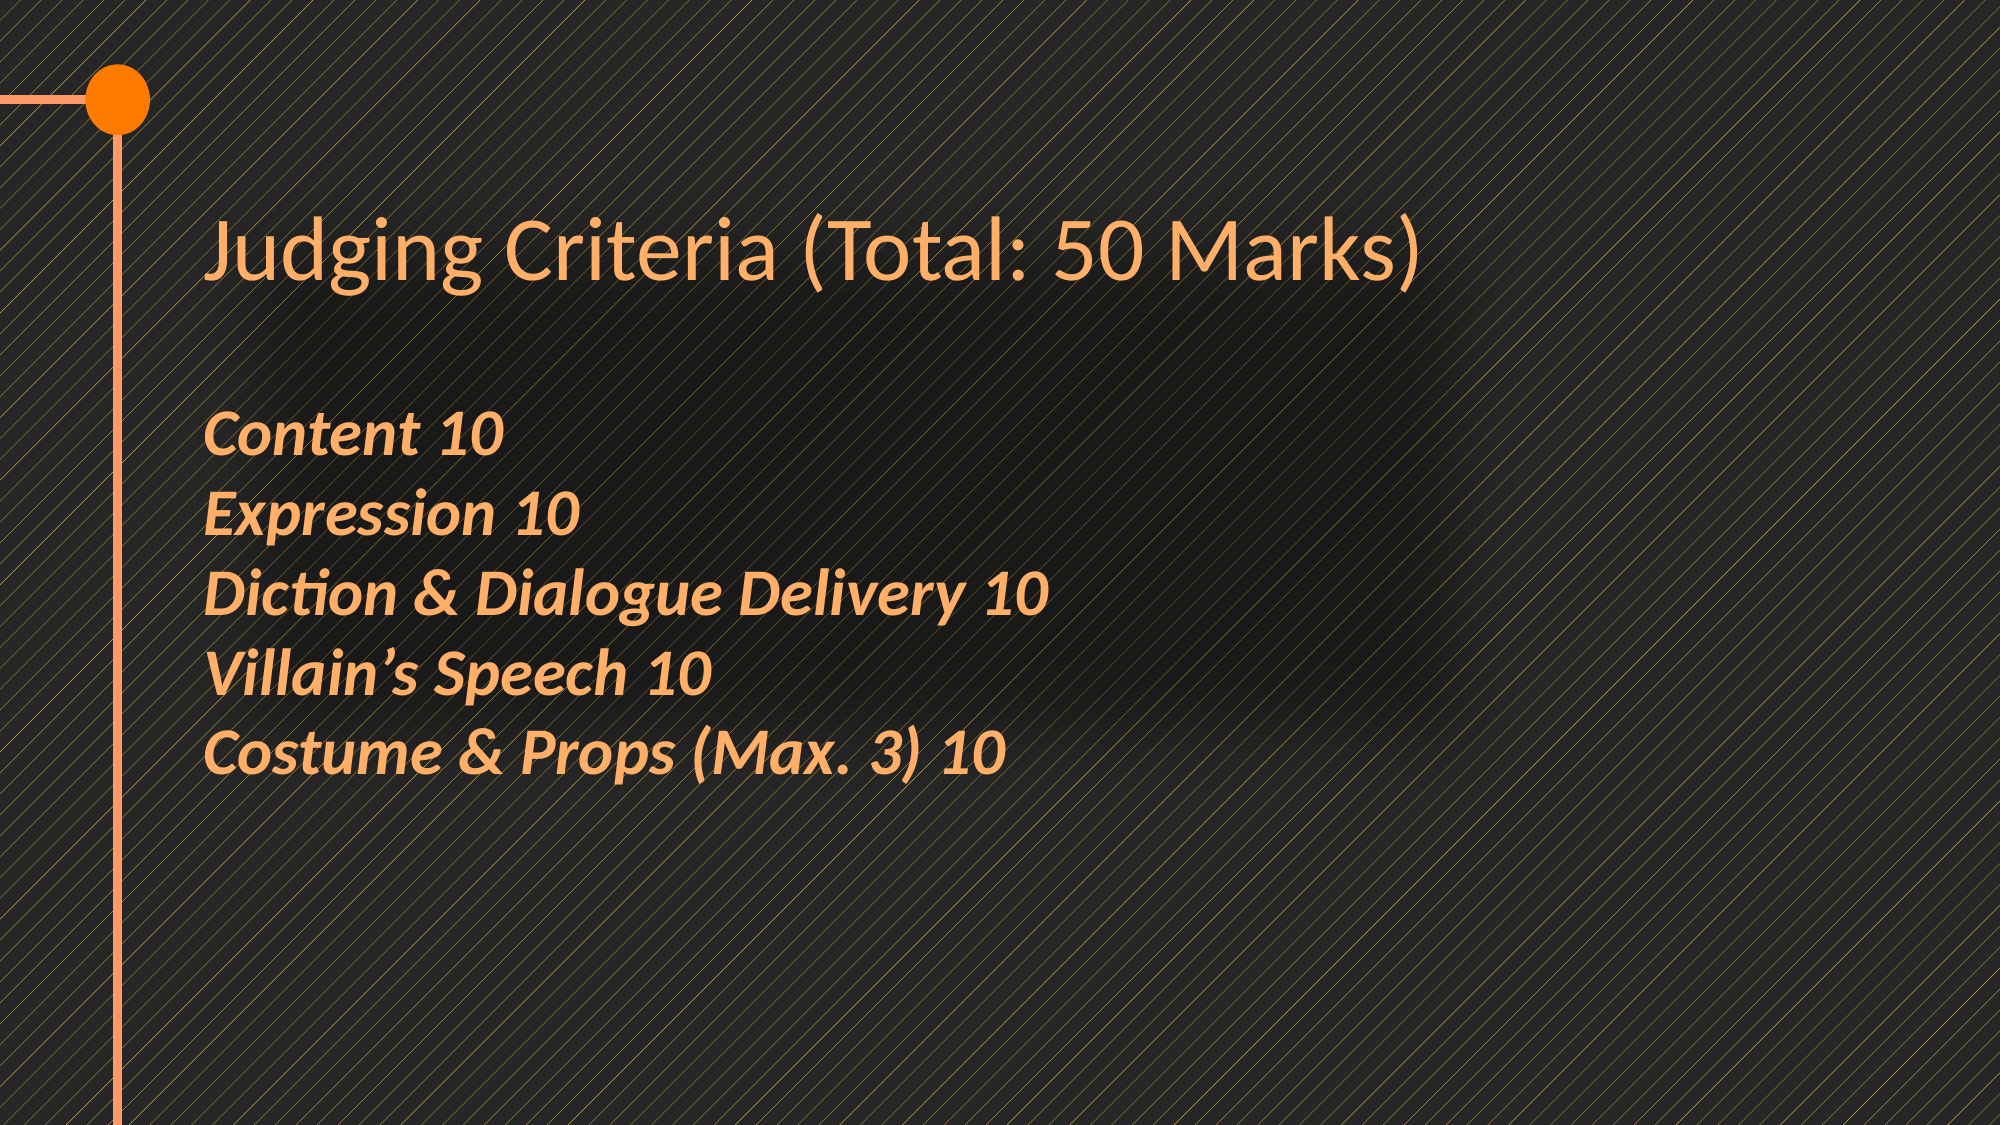

Judging Criteria (Total: 50 Marks)

Content 10
Expression 10
Diction & Dialogue Delivery 10
Villain’s Speech 10
Costume & Props (Max. 3) 10